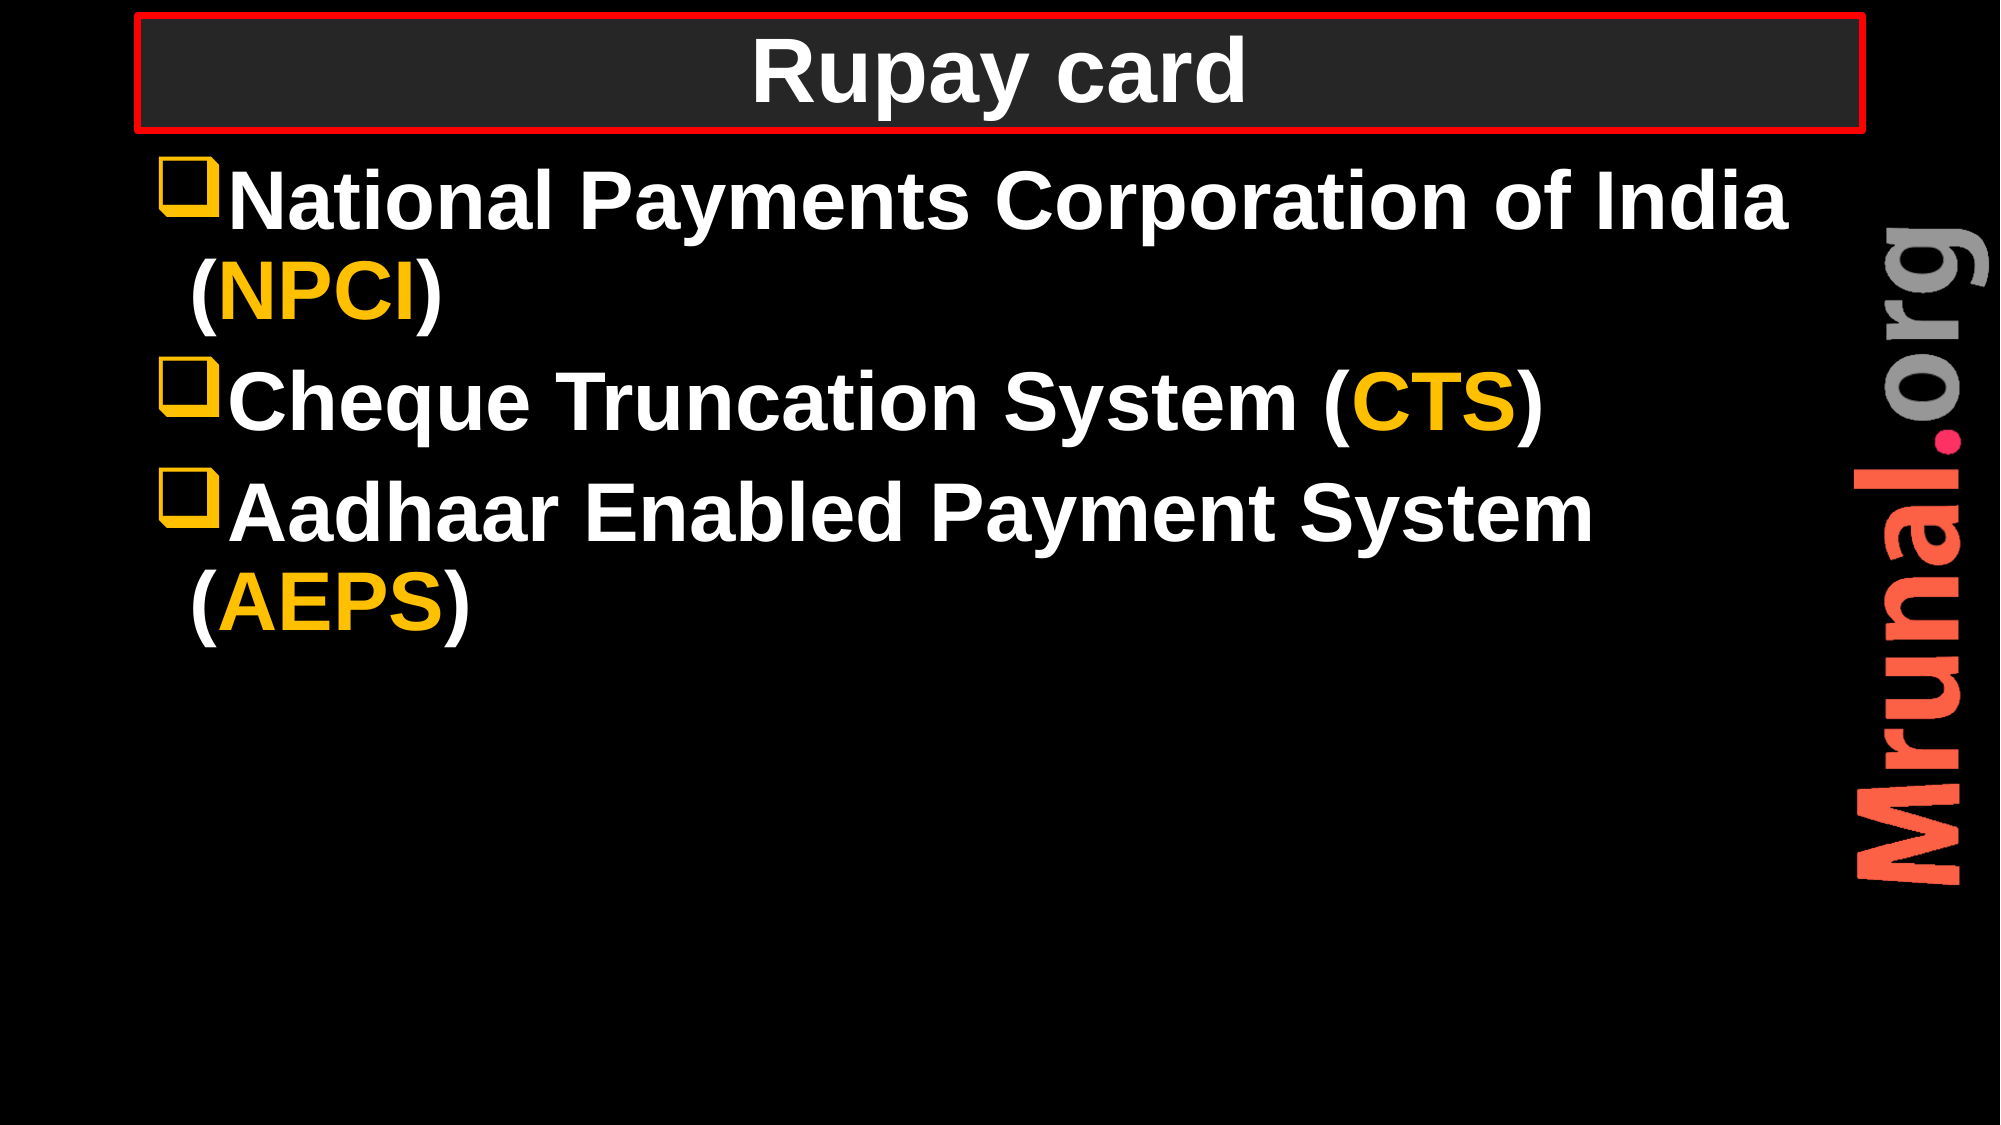

# Rupay card
National Payments Corporation of India (NPCI)
Cheque Truncation System (CTS)
Aadhaar Enabled Payment System (AEPS)